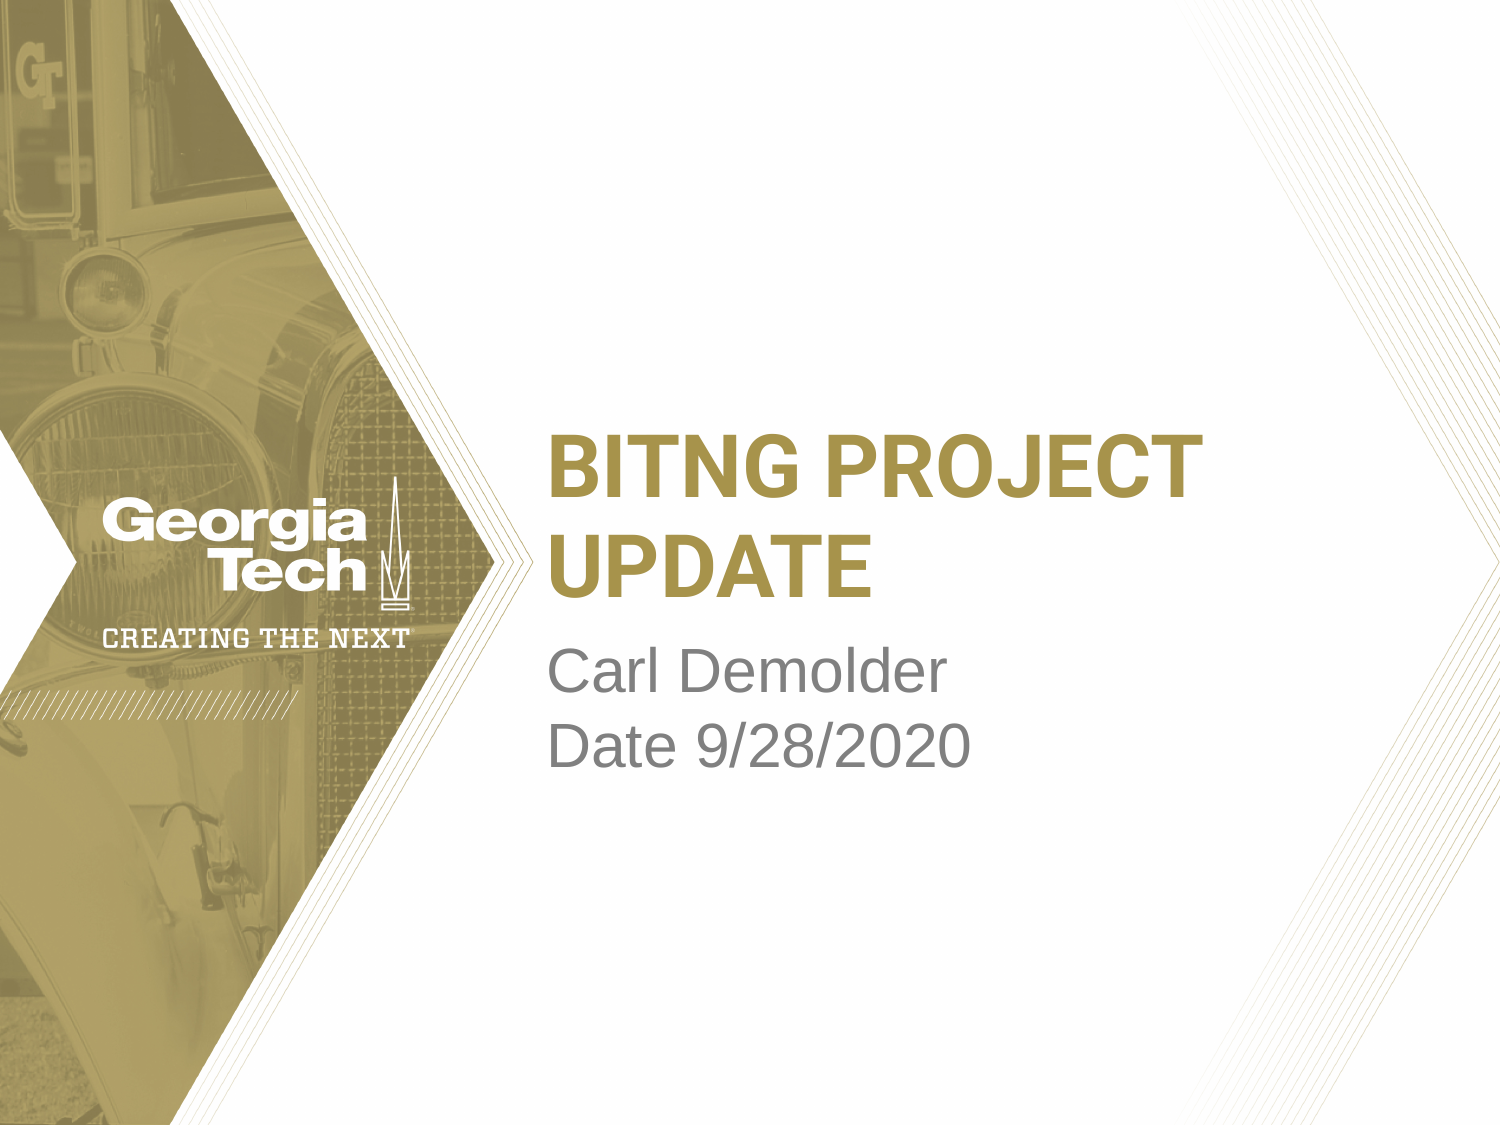

# BITNG PROJECT UPDATE
Carl Demolder
Date 9/28/2020